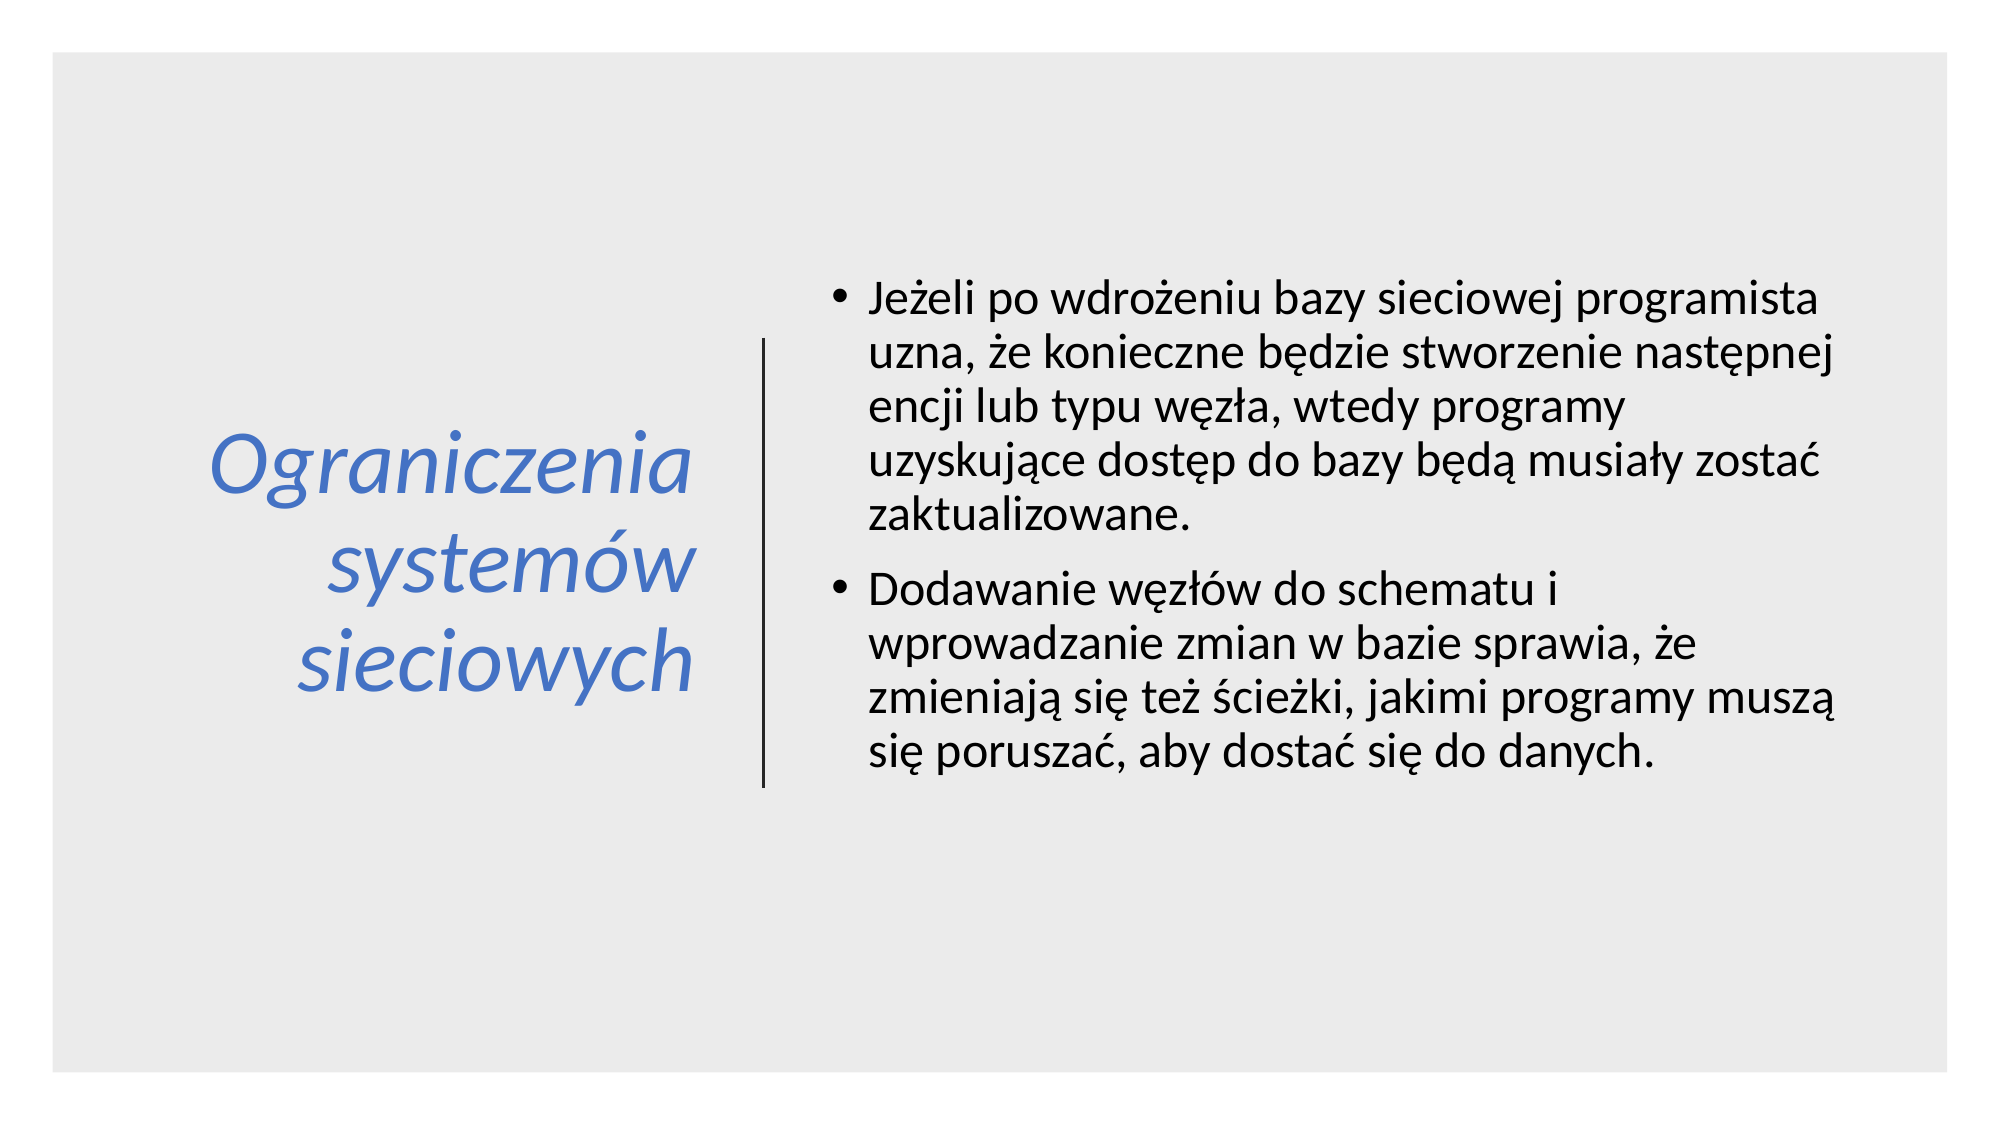

# Ograniczenia systemów sieciowych
Jeżeli po wdrożeniu bazy sieciowej programista uzna, że konieczne będzie stworzenie następnej encji lub typu węzła, wtedy programy uzyskujące dostęp do bazy będą musiały zostać zaktualizowane.
Dodawanie węzłów do schematu i wprowadzanie zmian w bazie sprawia, że zmieniają się też ścieżki, jakimi programy muszą się poruszać, aby dostać się do danych.